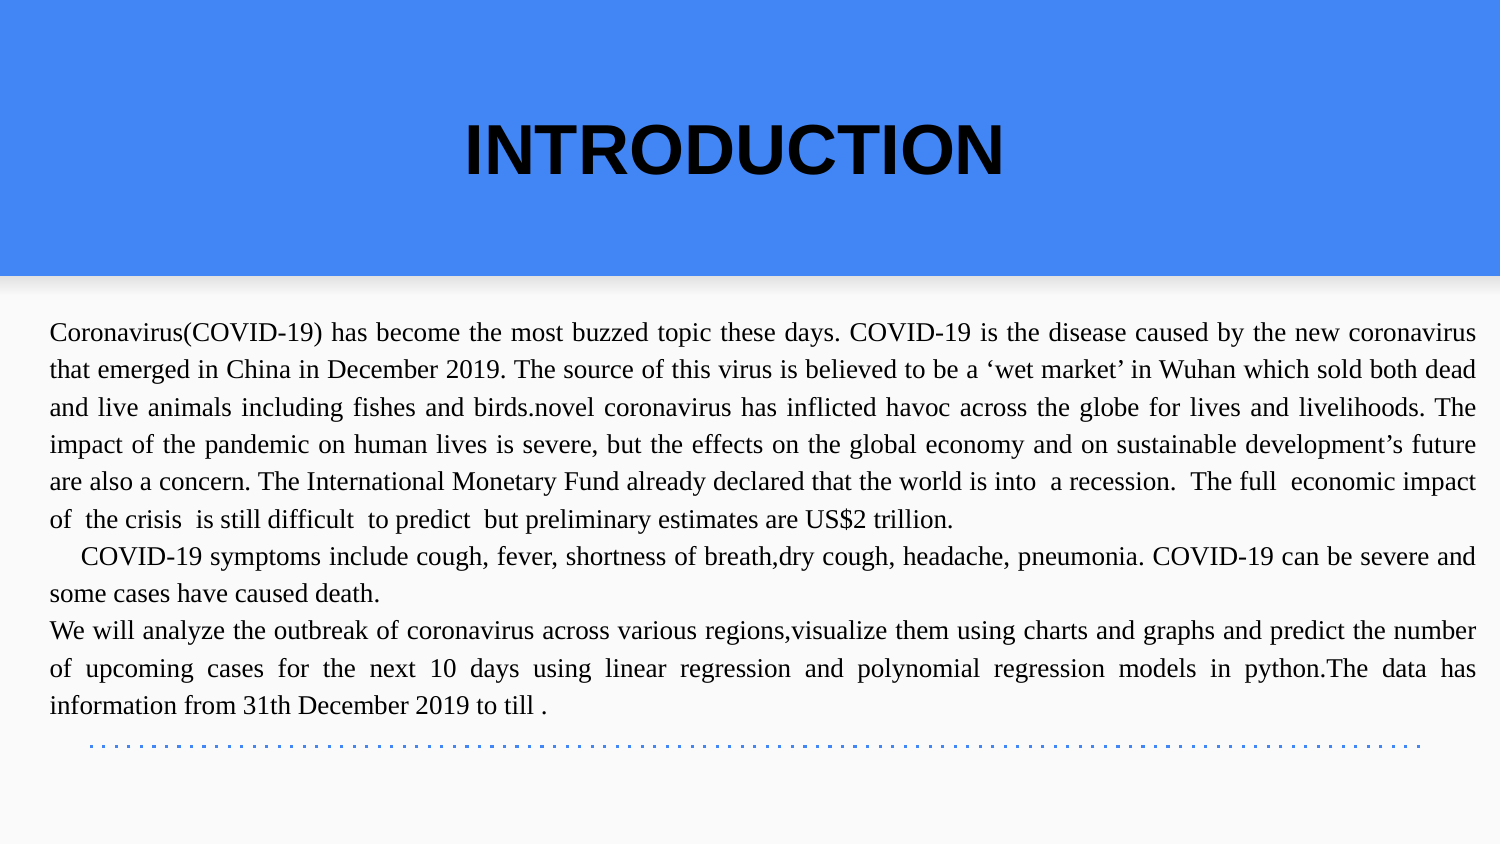

INTRODUCTION

Coronavirus(COVID-19) has become the most buzzed topic these days. COVID-19 is the disease caused by the new coronavirus that emerged in China in December 2019. The source of this virus is believed to be a ‘wet market’ in Wuhan which sold both dead and live animals including fishes and birds.novel coronavirus has inflicted havoc across the globe for lives and livelihoods. The impact of the pandemic on human lives is severe, but the effects on the global economy and on sustainable development’s future are also a concern. The International Monetary Fund already declared that the world is into  a recession.  The full  economic impact of  the crisis  is still difficult  to predict  but preliminary estimates are US$2 trillion.
    COVID-19 symptoms include cough, fever, shortness of breath,dry cough, headache, pneumonia. COVID-19 can be severe and some cases have caused death.
We will analyze the outbreak of coronavirus across various regions,visualize them using charts and graphs and predict the number of upcoming cases for the next 10 days using linear regression and polynomial regression models in python.The data has information from 31th December 2019 to till .